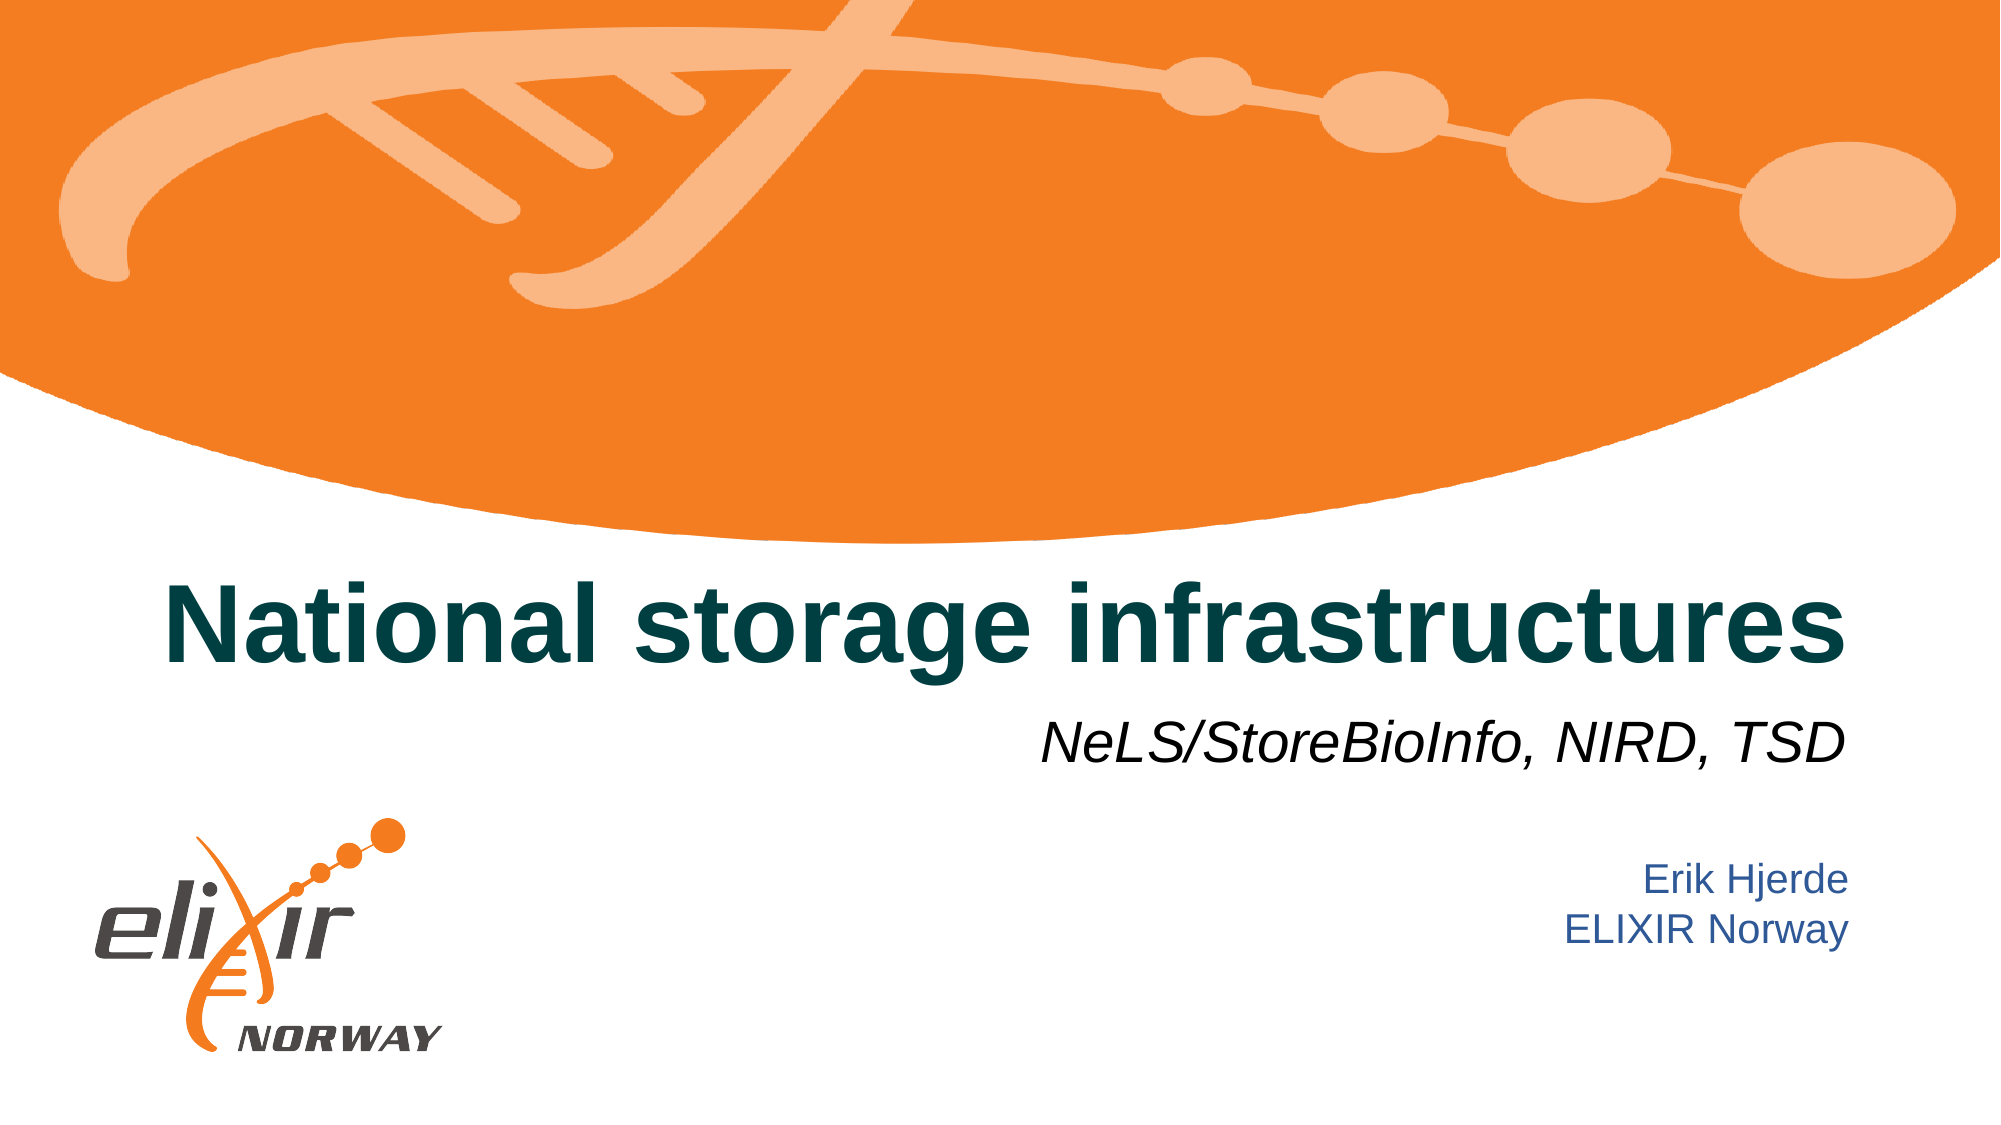

# National storage infrastructures
NeLS/StoreBioInfo, NIRD, TSD
Erik Hjerde
ELIXIR Norway